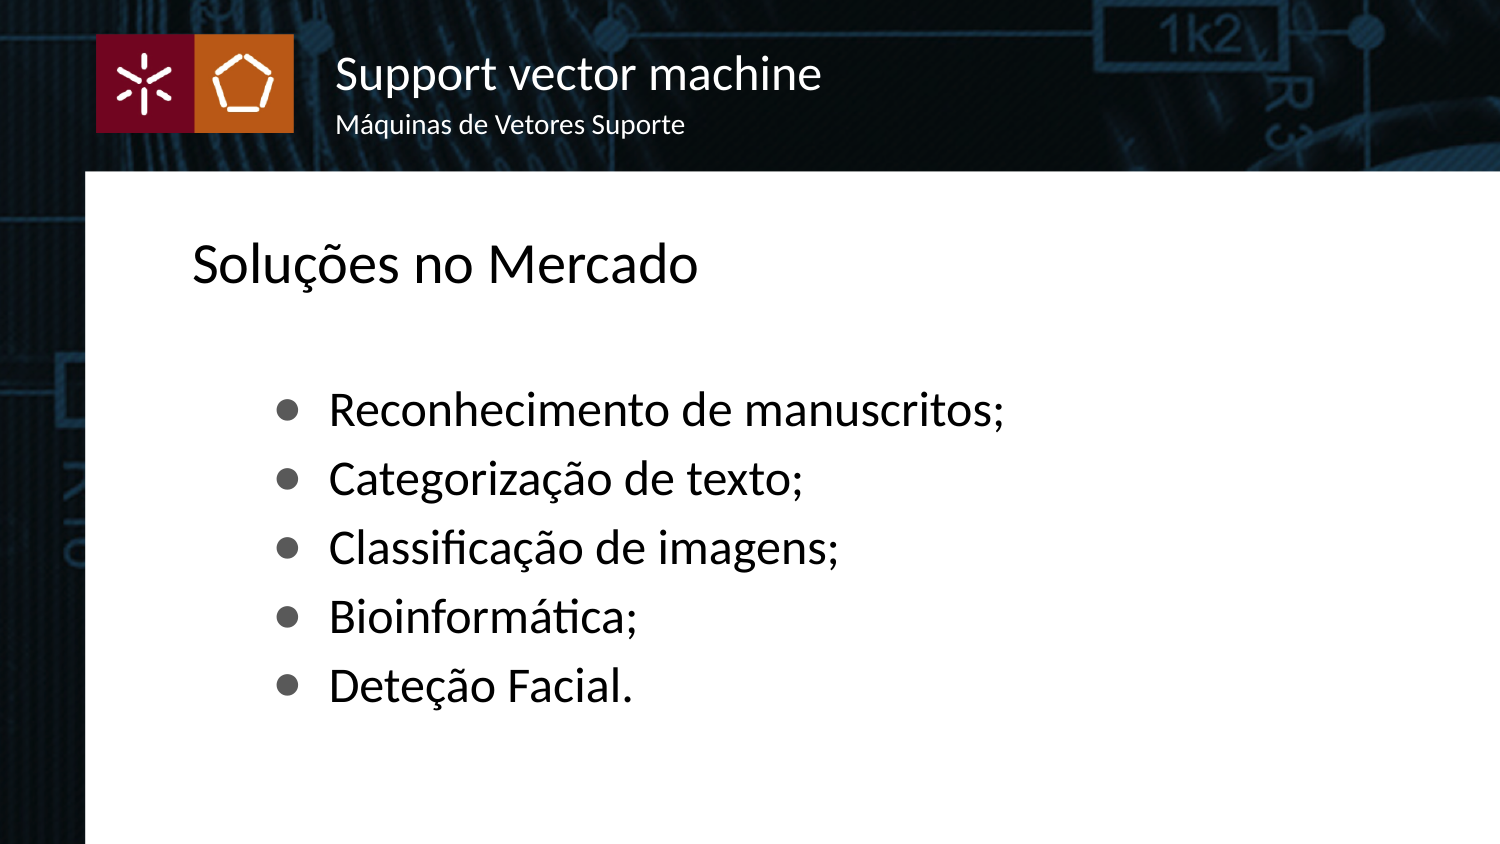

Support vector machine
Máquinas de Vetores Suporte

# Soluções no Mercado
Reconhecimento de manuscritos;
Categorização de texto;
Classiﬁcação de imagens;
Bioinformática;
Deteção Facial.